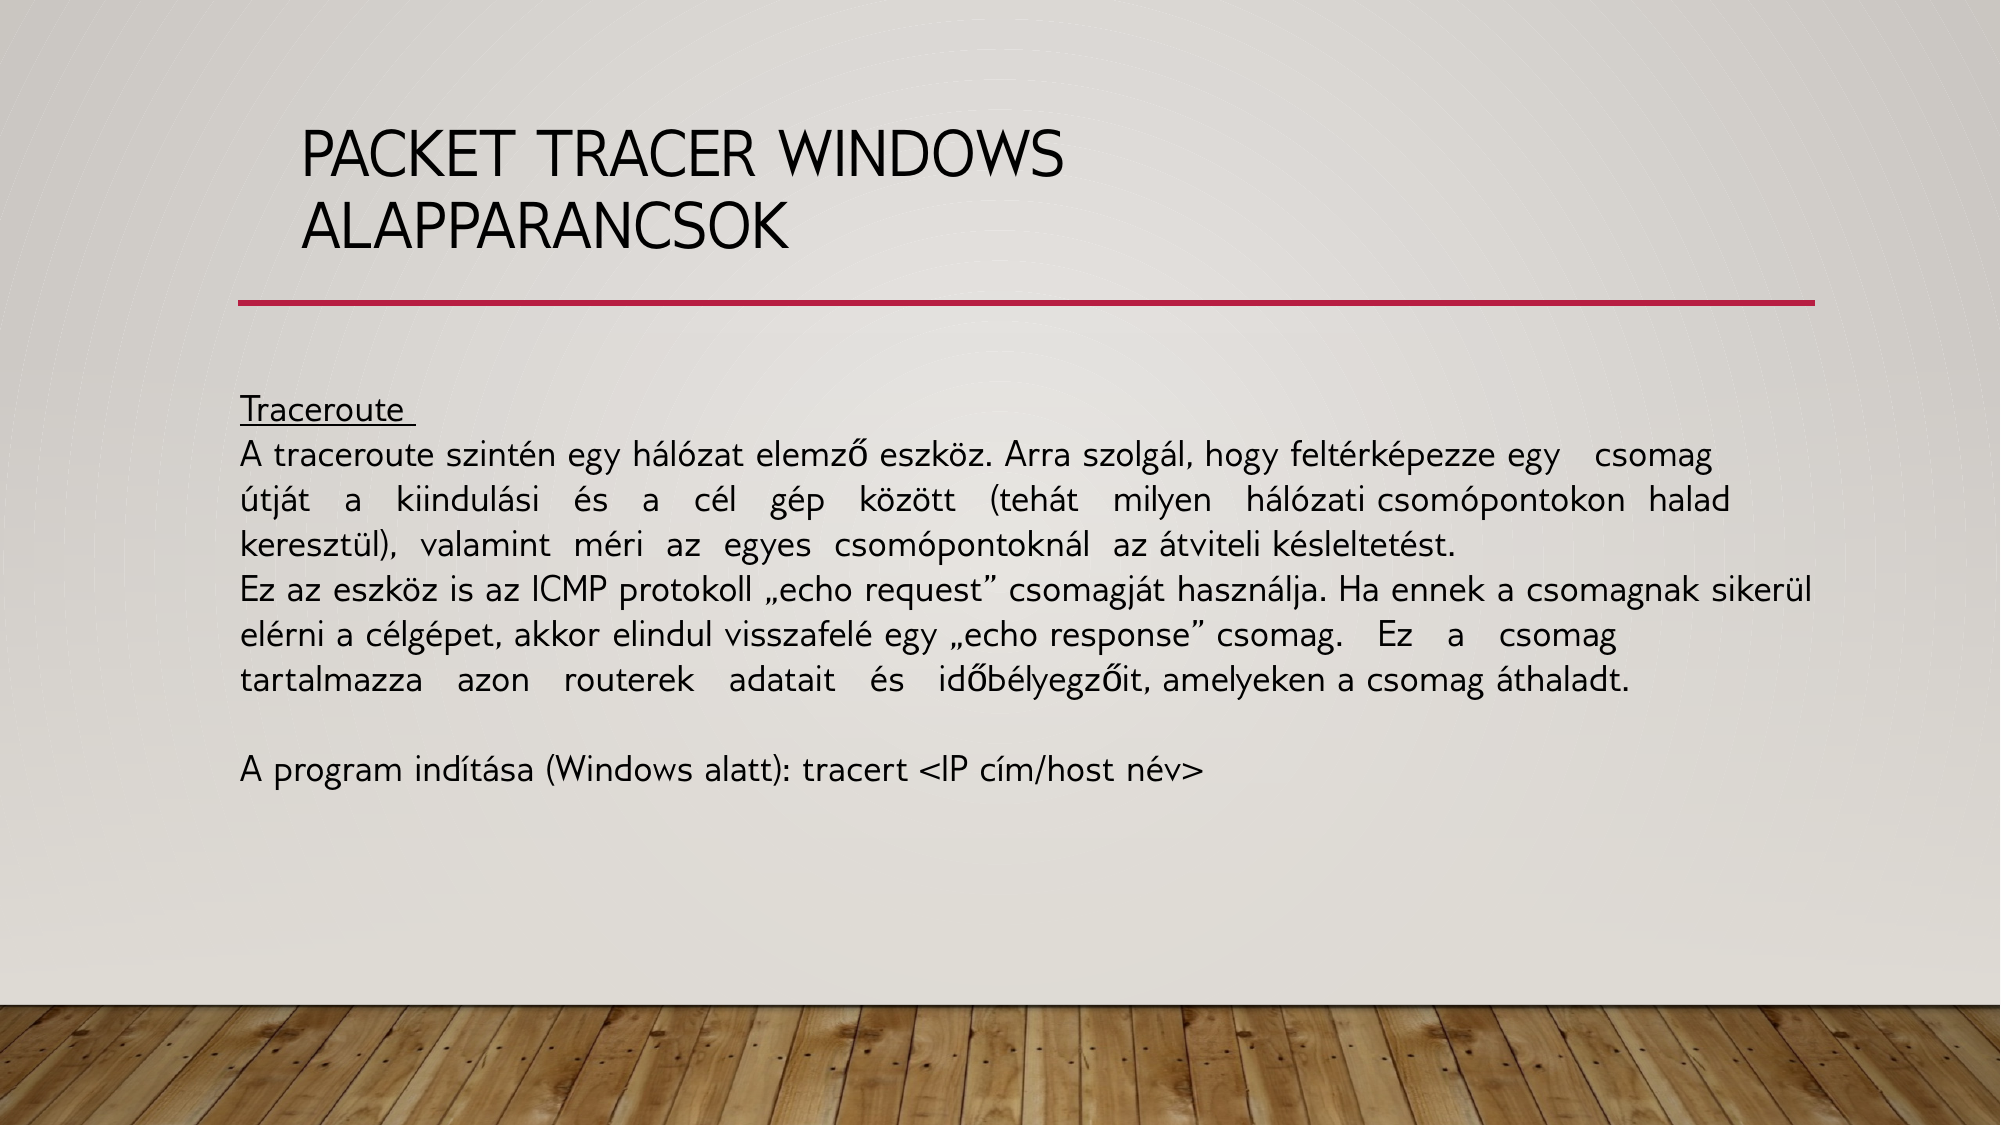

# Packet Tracer Windows alapparancsok
Traceroute
A traceroute szintén egy hálózat elemző eszköz. Arra szolgál, hogy feltérképezze egy   csomag   útját   a   kiindulási   és   a   cél   gép   között   (tehát   milyen   hálózati csomópontokon  halad  keresztül),  valamint  méri  az  egyes  csomópontoknál  az átviteli késleltetést.
Ez az eszköz is az ICMP protokoll „echo request” csomagját használja. Ha ennek a csomagnak sikerül elérni a célgépet, akkor elindul visszafelé egy „echo response” csomag.   Ez   a   csomag   tartalmazza   azon   routerek   adatait   és   időbélyegzőit, amelyeken a csomag áthaladt.

A program indítása (Windows alatt): tracert <IP cím/host név>